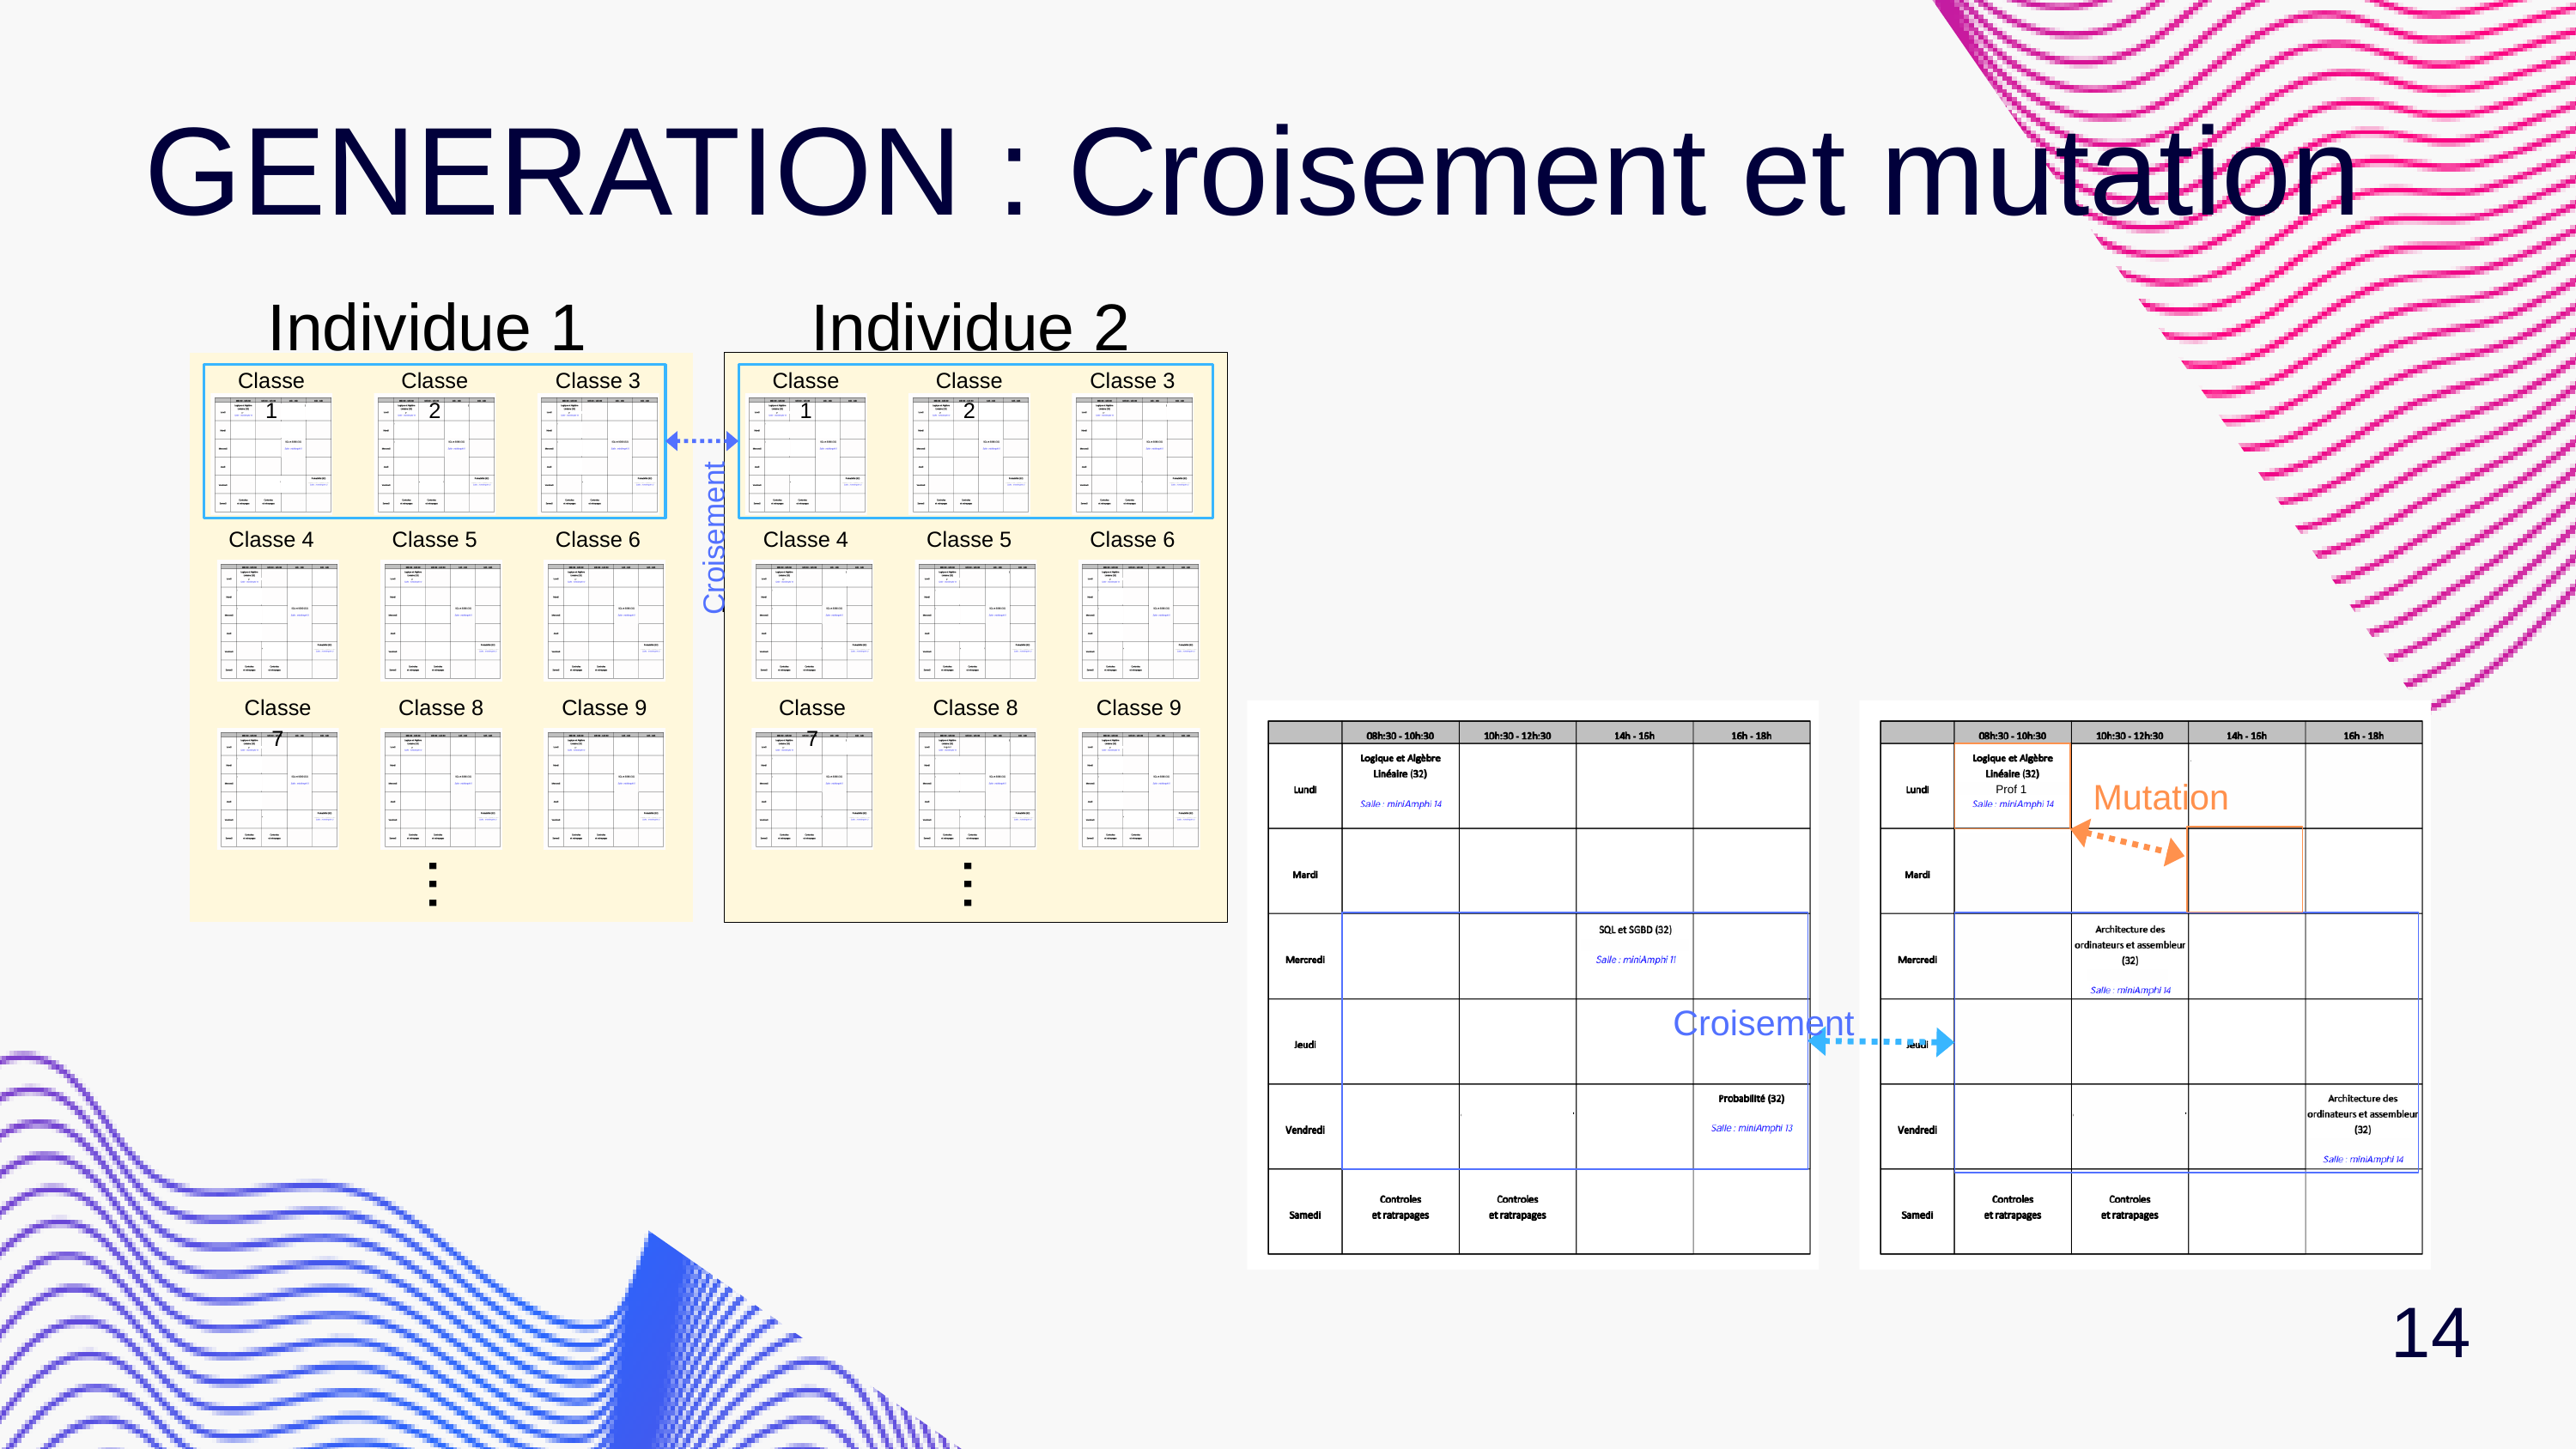

GENERATION : Croisement et mutation
Individue 1
Individue 2

Classe 1
Classe 2
Classe 3
Classe 1
Classe 2
Classe 3

P
P
P
P
P
P

Croisement
Classe 4
Classe 5
Classe 6
Classe 4
Classe 5
Classe 6

P
P
P
P
P
P

P

Classe 7
Classe 8
Classe 9
Classe 7
Classe 8
Classe 9

P
P
P
P
P
P

...
...

Mutation
Prof 1

Croisement

14